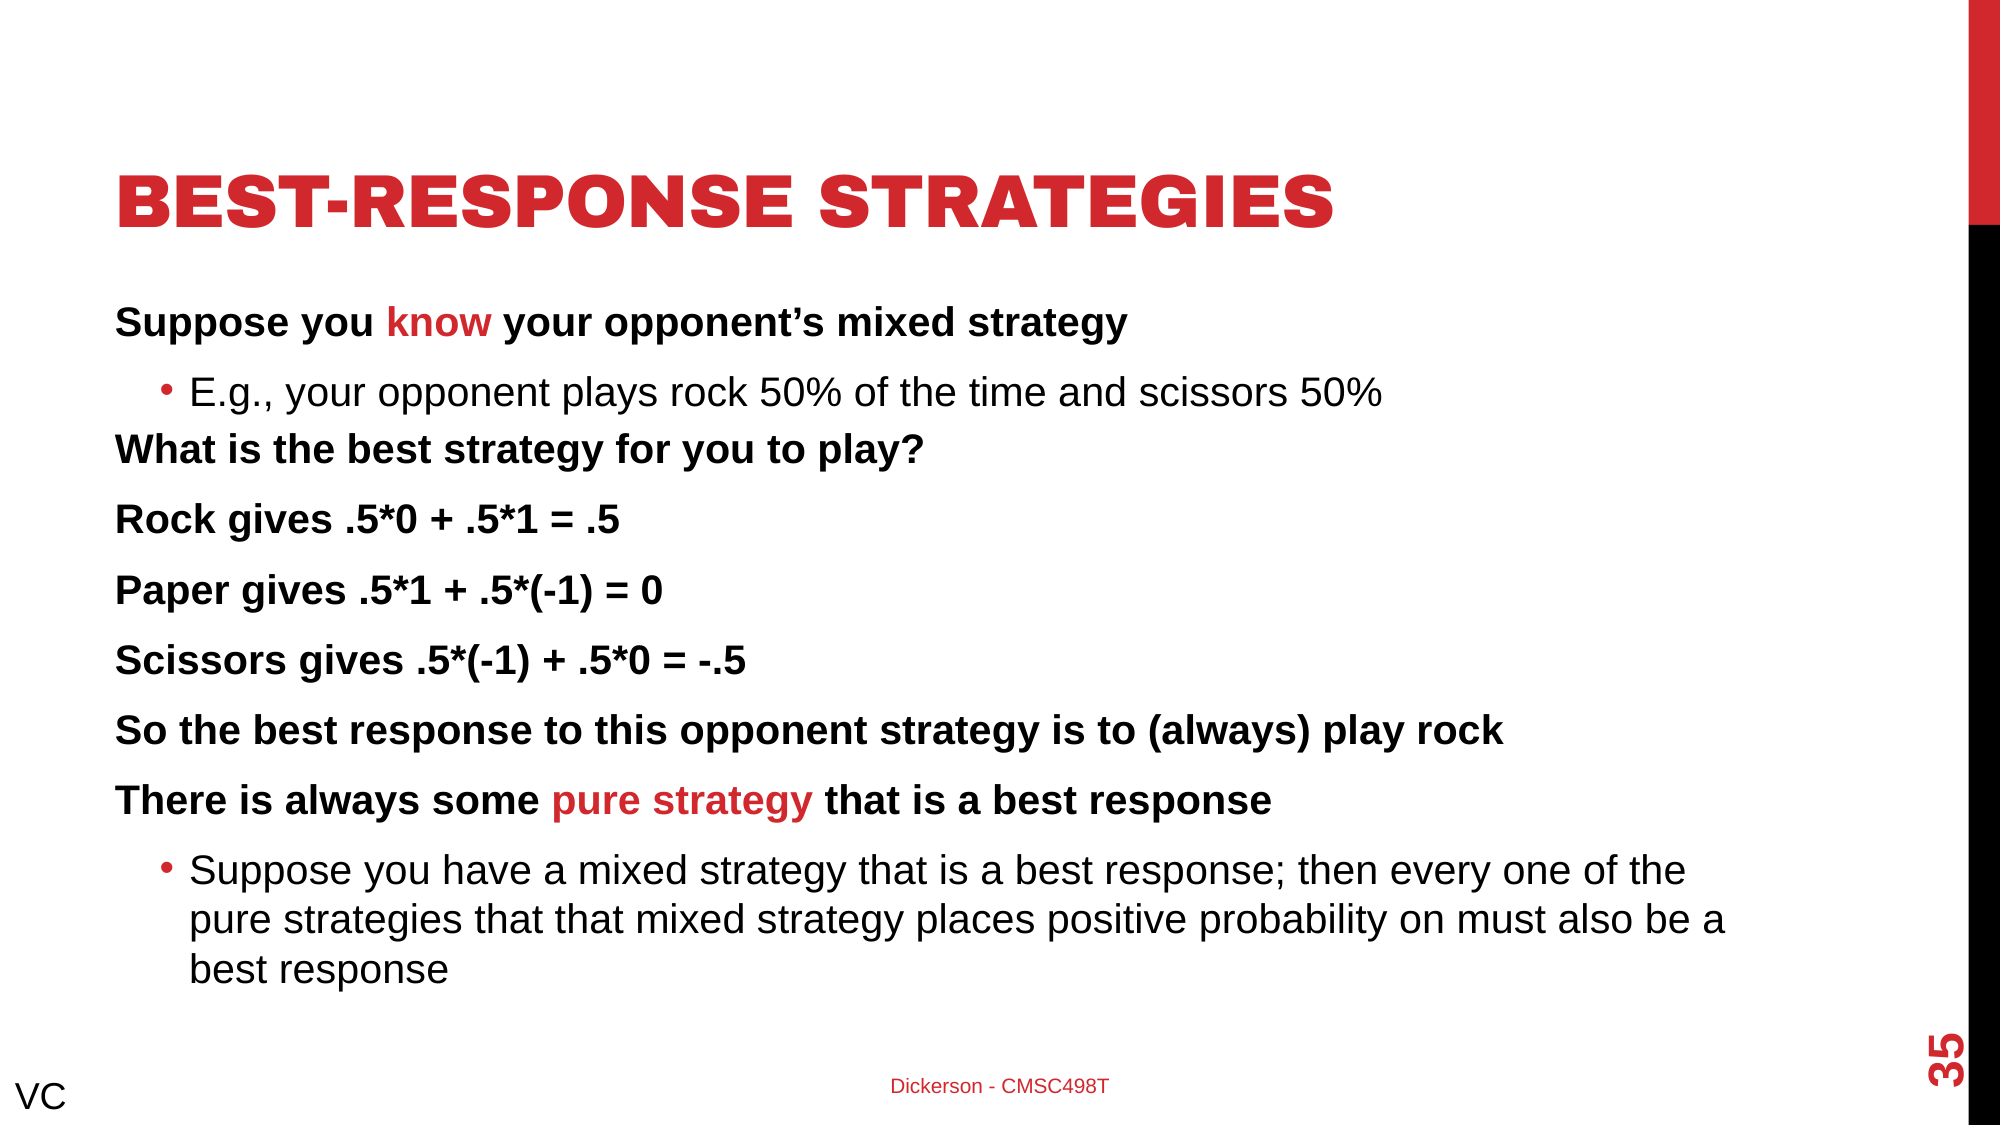

# Best-response strategies
Suppose you know your opponent’s mixed strategy
E.g., your opponent plays rock 50% of the time and scissors 50%
What is the best strategy for you to play?
Rock gives .5*0 + .5*1 = .5
Paper gives .5*1 + .5*(-1) = 0
Scissors gives .5*(-1) + .5*0 = -.5
So the best response to this opponent strategy is to (always) play rock
There is always some pure strategy that is a best response
Suppose you have a mixed strategy that is a best response; then every one of the pure strategies that that mixed strategy places positive probability on must also be a best response
35
VC
Dickerson - CMSC498T